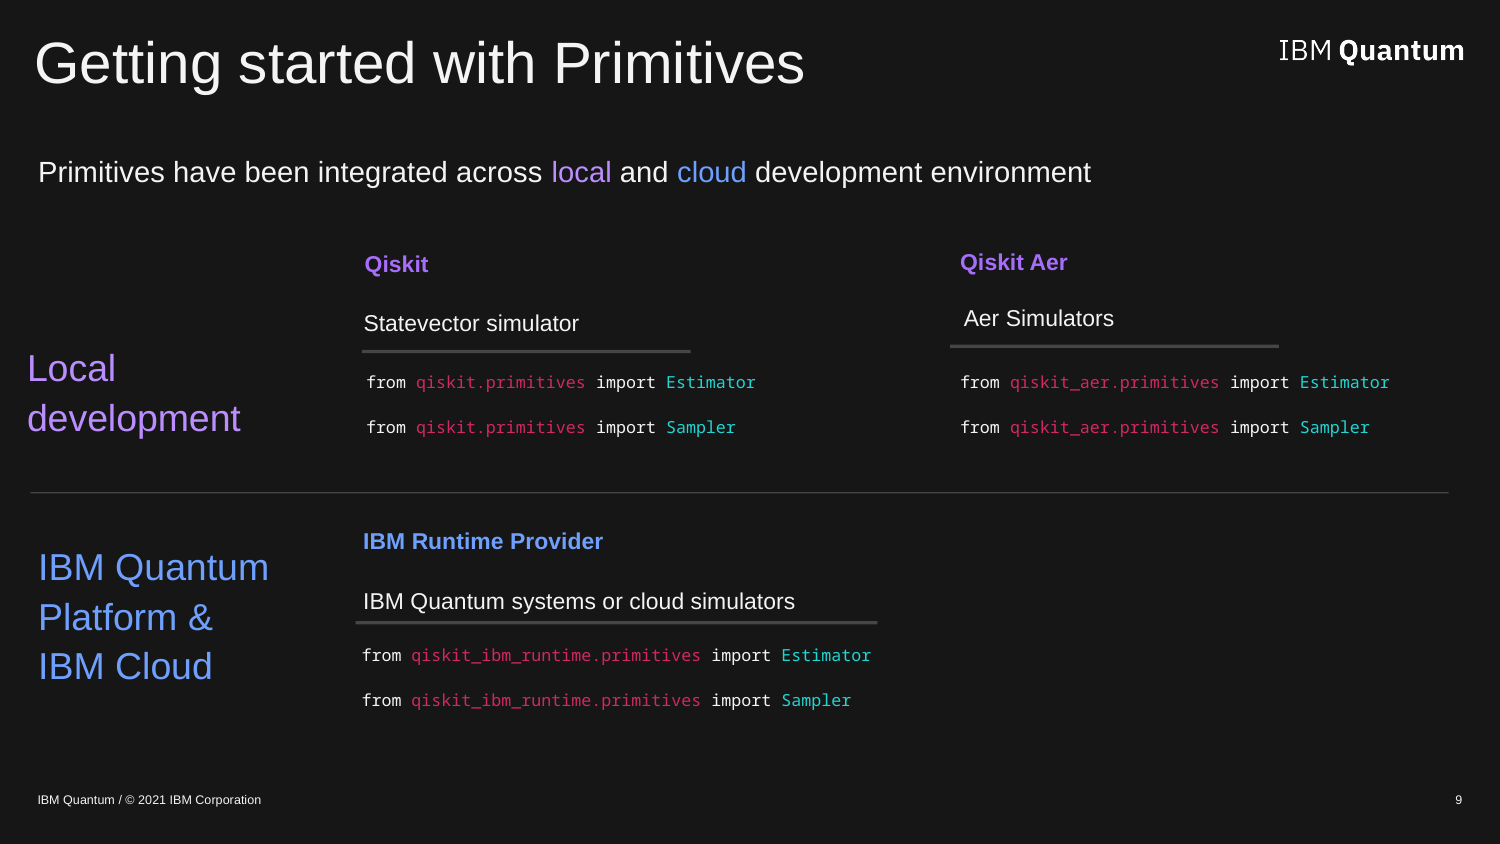

# Getting started with Primitives
Primitives have been integrated across local and cloud development environment
Qiskit Aer
Qiskit
Aer Simulators
from qiskit_aer.primitives import Estimator
from qiskit_aer.primitives import Sampler
Statevector simulator
from qiskit.primitives import Estimator
from qiskit.primitives import Sampler
Local development

IBM Runtime Provider
IBM Quantum Platform &
IBM Cloud
IBM Quantum systems or cloud simulators
from qiskit_ibm_runtime.primitives import Estimator
from qiskit_ibm_runtime.primitives import Sampler
IBM Quantum / © 2021 IBM Corporation
9